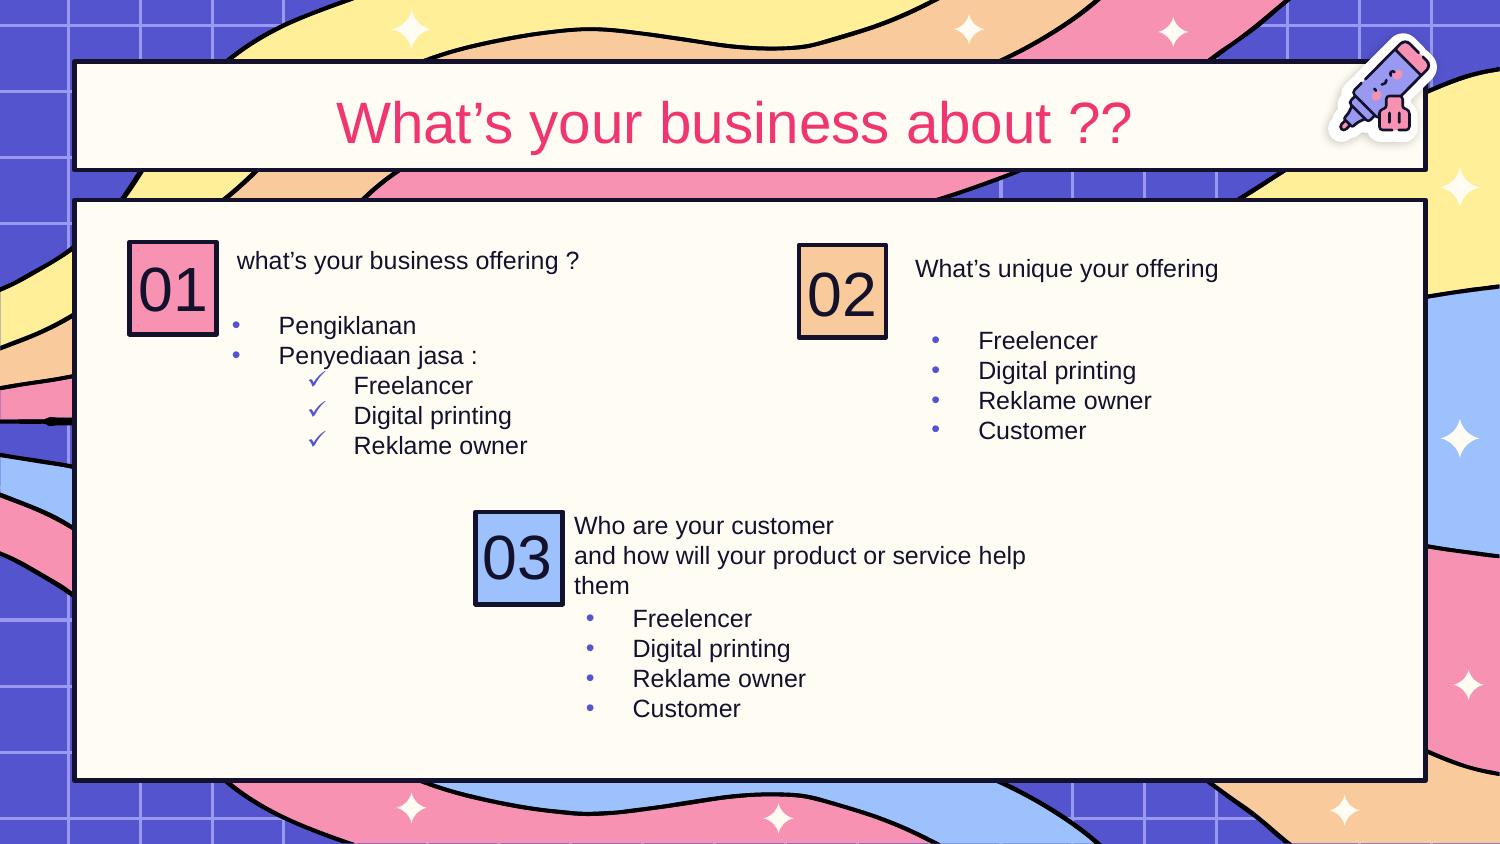

What’s your business about ??

# what’s your business offering ?
What’s unique your offering

01
02
Pengiklanan
Penyediaan jasa :
Freelancer
Digital printing
Reklame owner
Freelencer
Digital printing
Reklame owner
Customer
Who are your customer
and how will your product or service help them

03
Freelencer
Digital printing
Reklame owner
Customer